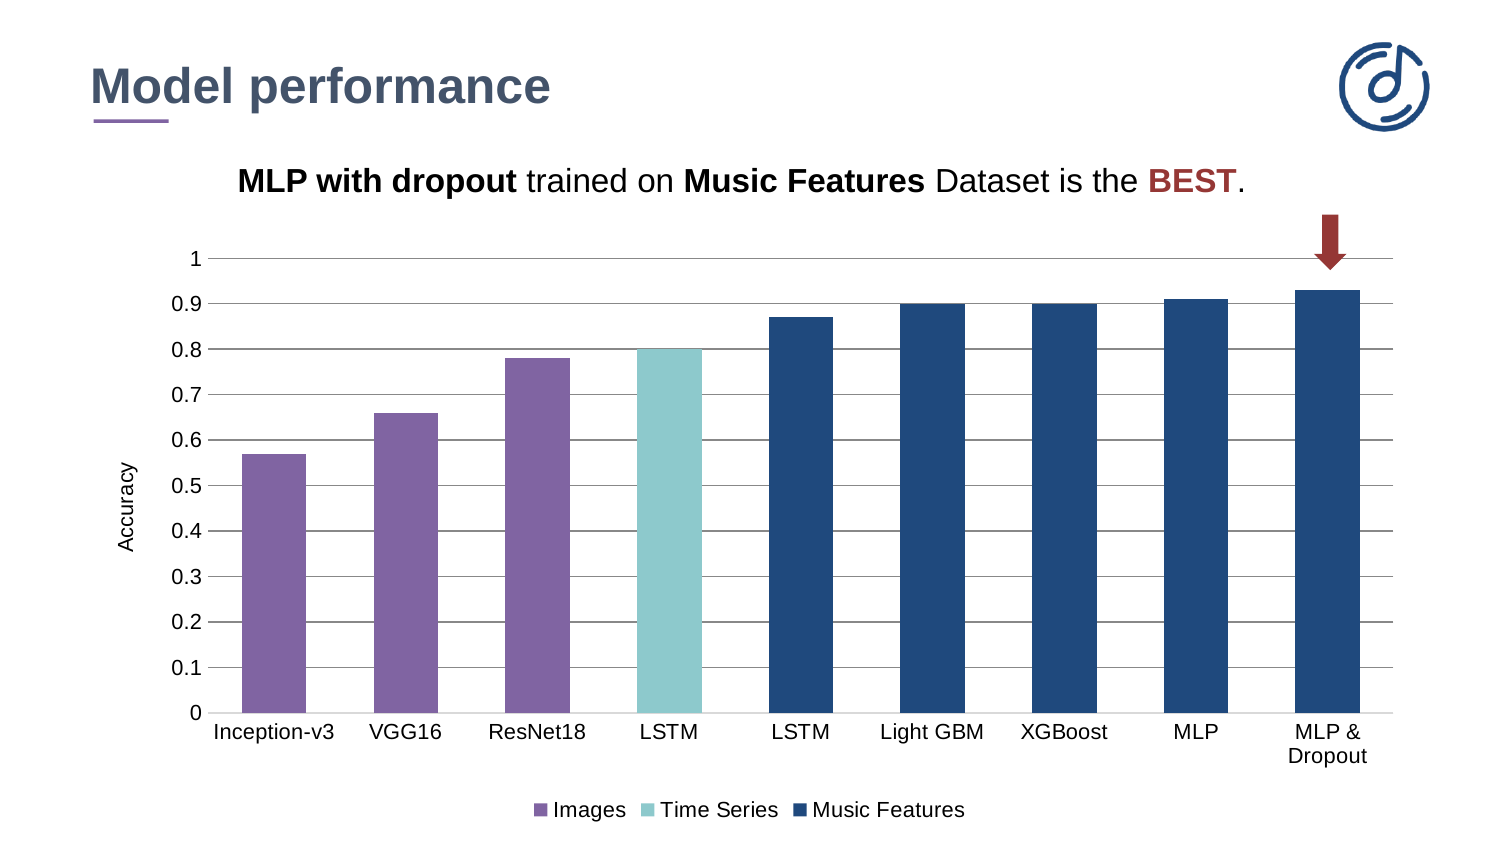

# Model performance
MLP with dropout trained on Music Features Dataset is the BEST.

### Chart

| Category | Images | Time Series | Music Features |
|---|---|---|---|
| Inception-v3 | 0.57 | 0.0 | 0.0 |
| VGG16 | 0.66 | 0.0 | 0.0 |
| ResNet18 | 0.78 | 0.0 | 0.0 |
| LSTM | 0.0 | 0.8 | 0.0 |
| LSTM | 0.0 | 0.0 | 0.87 |
| Light GBM | 0.0 | 0.0 | 0.9 |
| XGBoost | 0.0 | 0.0 | 0.9 |
| MLP | 0.0 | 0.0 | 0.91 |
| MLP & Dropout | 0.0 | 0.0 | 0.93 |